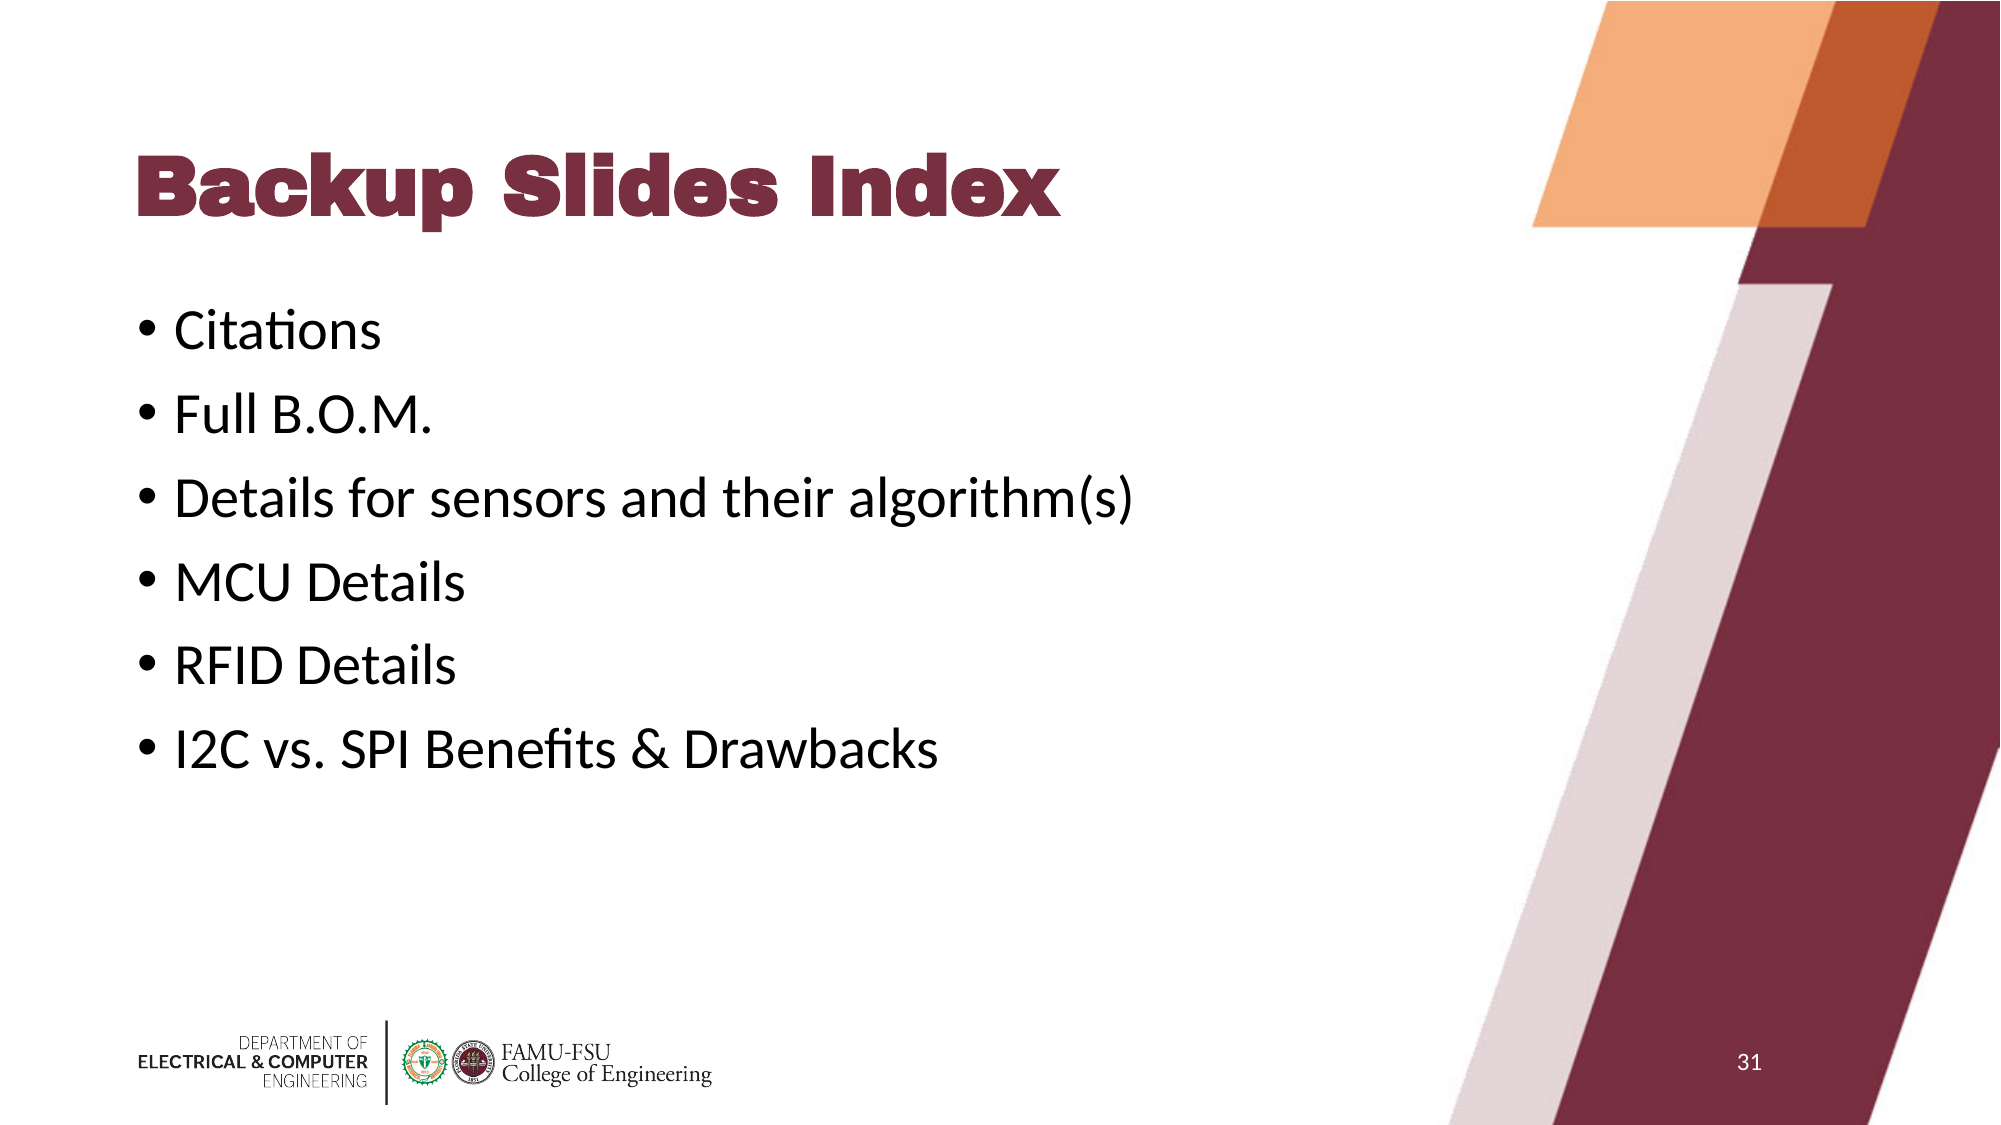

# Backup Slides Index
Citations
Full B.O.M.
Details for sensors and their algorithm(s)
MCU Details
RFID Details
I2C vs. SPI Benefits & Drawbacks

31